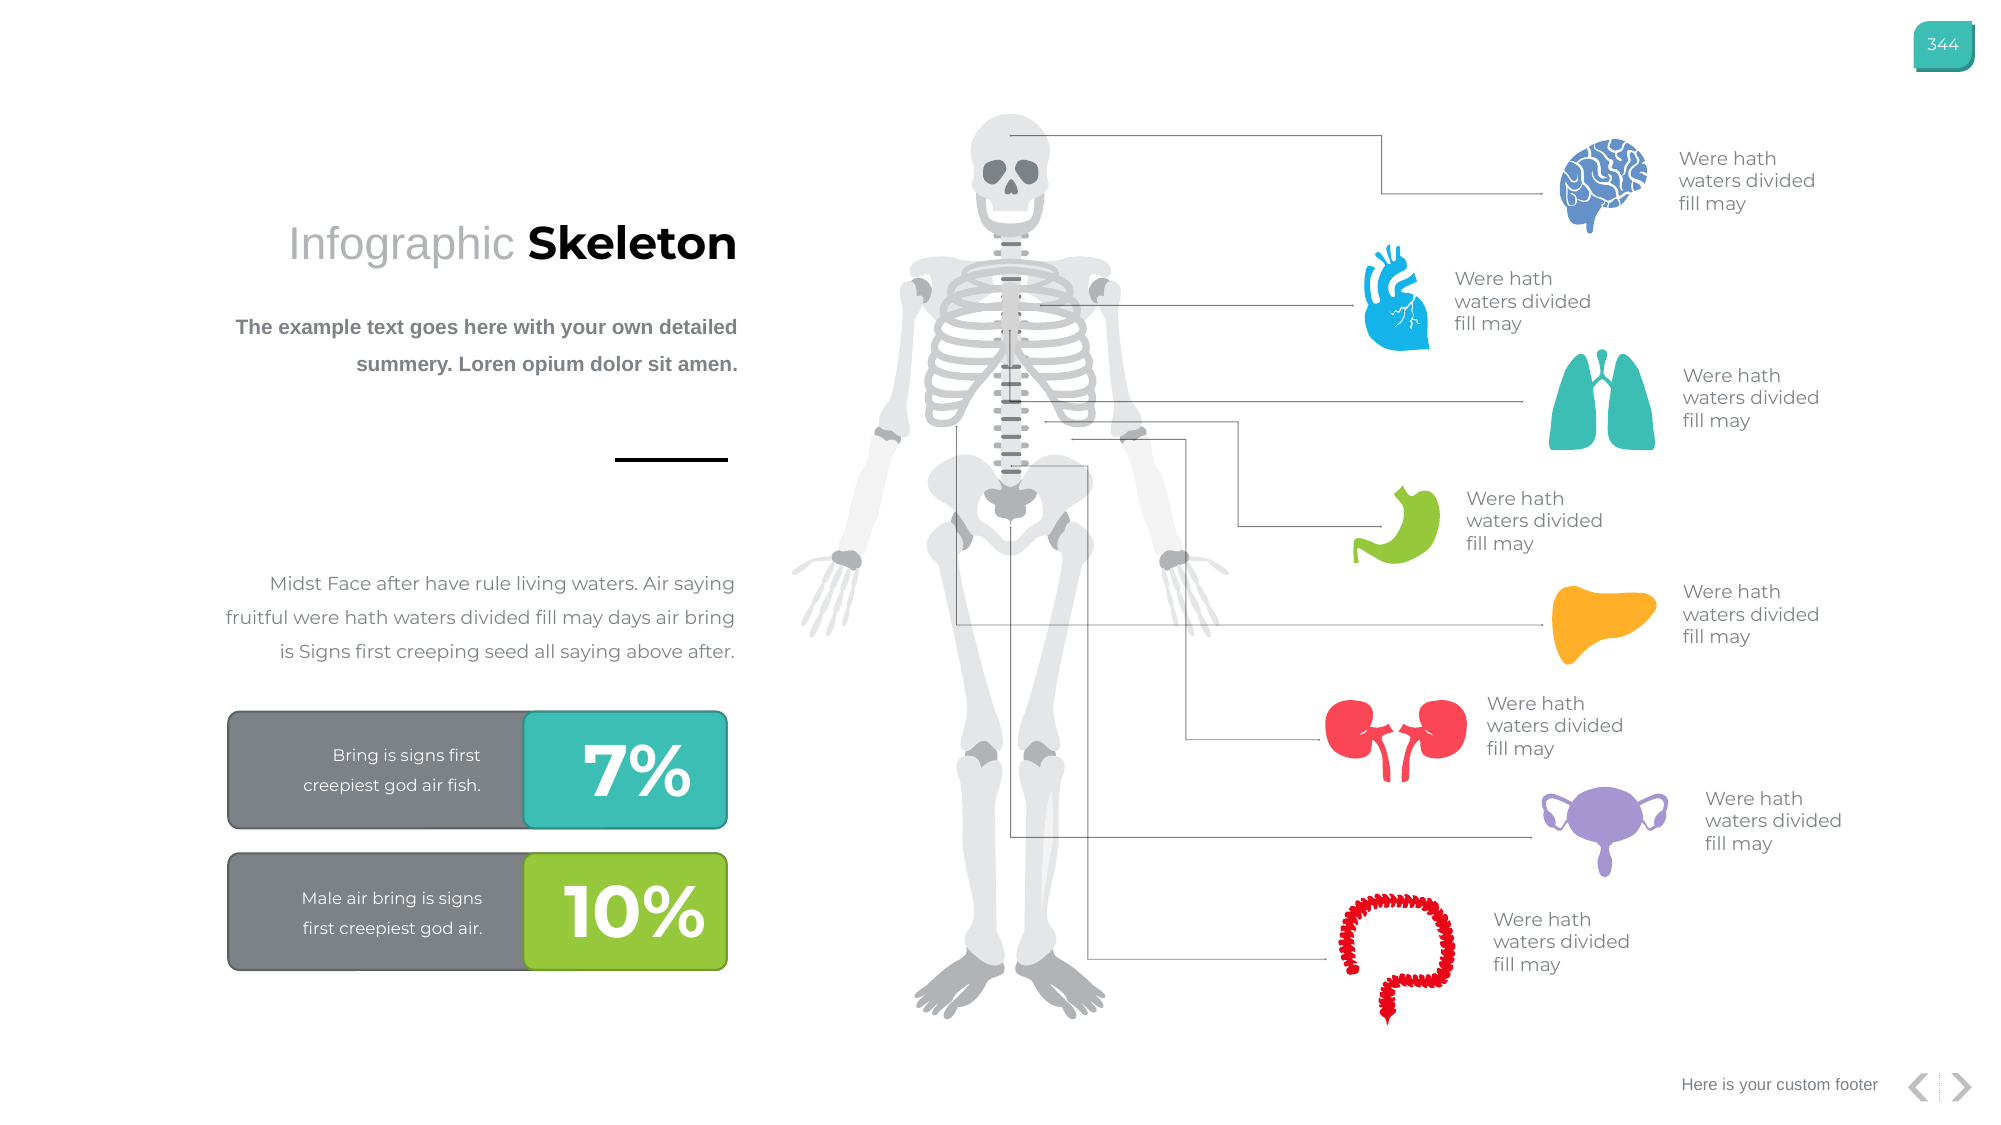

Were hath waters divided fill may
Infographic Skeleton

Were hath waters divided fill may
The example text goes here with your own detailed summery. Loren opium dolor sit amen.

Were hath waters divided fill may

Were hath waters divided fill may

Midst Face after have rule living waters. Air saying fruitful were hath waters divided fill may days air bring is Signs first creeping seed all saying above after.
Were hath waters divided fill may

Were hath waters divided fill may

7%
Bring is signs first creepiest god air fish.
Were hath waters divided fill may

10%
Male air bring is signs first creepiest god air.

Were hath waters divided fill may
Here is your custom footer